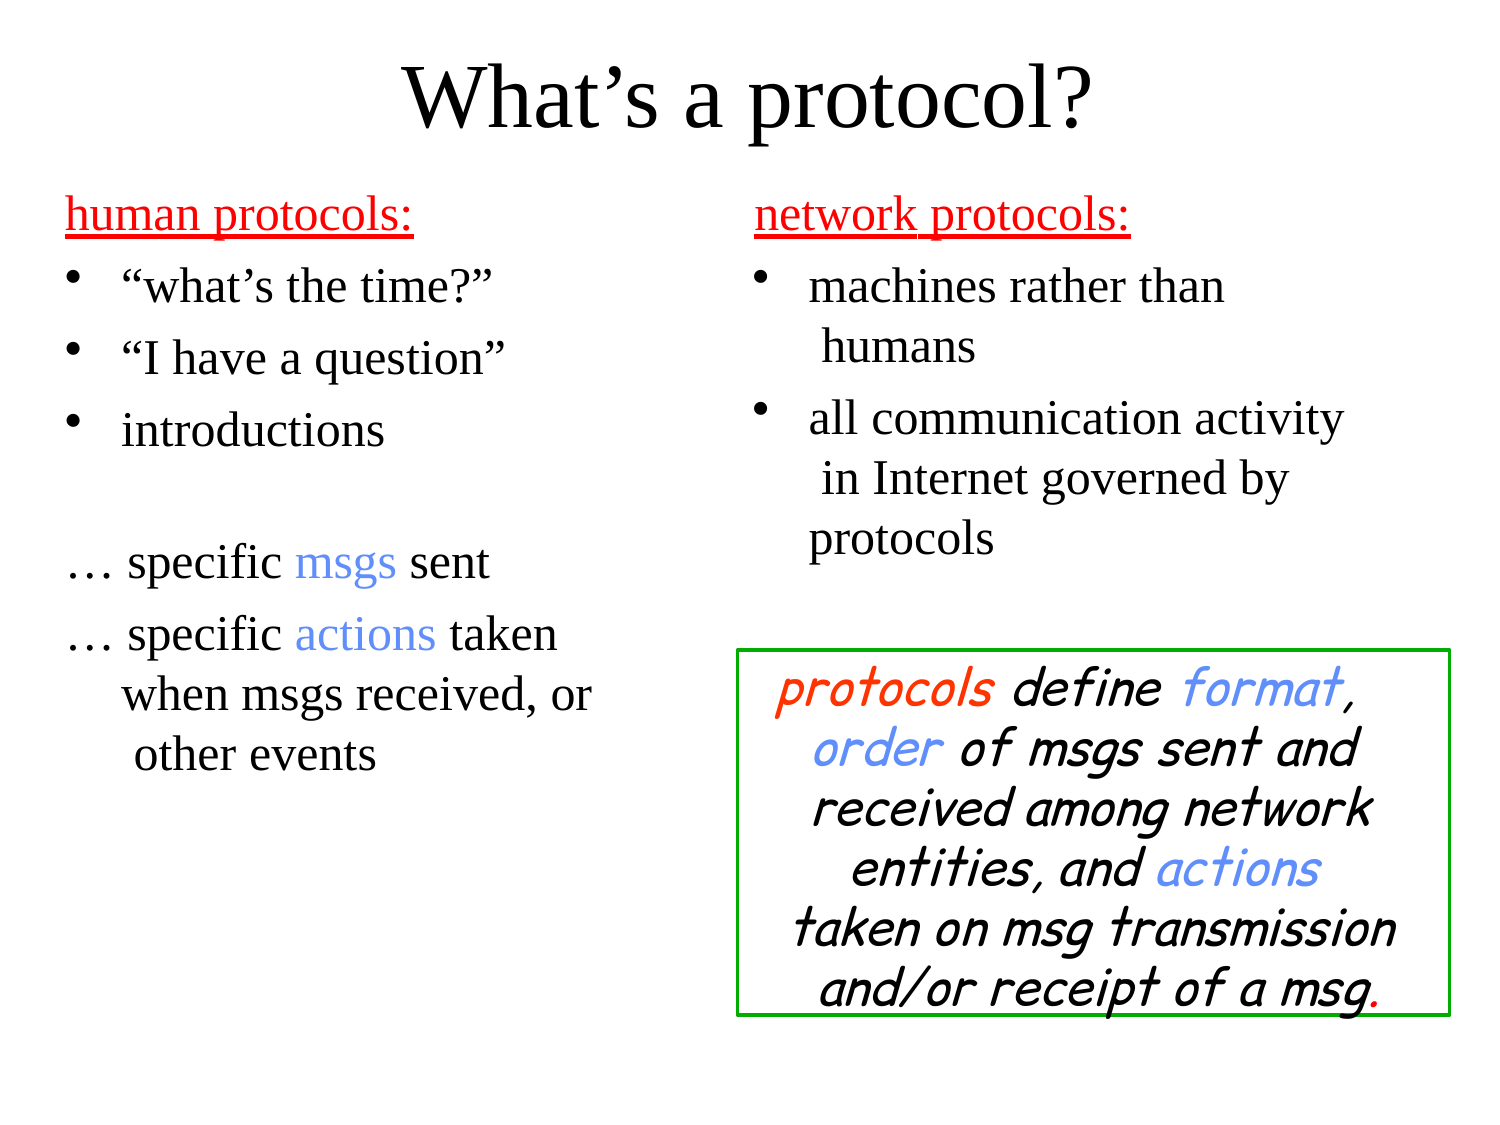

# What’s a protocol?
human protocols:	network protocols:
“what’s the time?”
“I have a question”
introductions
machines rather than  humans
all communication activity  in Internet governed by  protocols
… specific msgs sent
… specific actions taken  when msgs received, or  other events
protocols define format,  order of msgs sent and  received among network
entities, and actions  taken on msg transmission  and/or receipt of a msg.